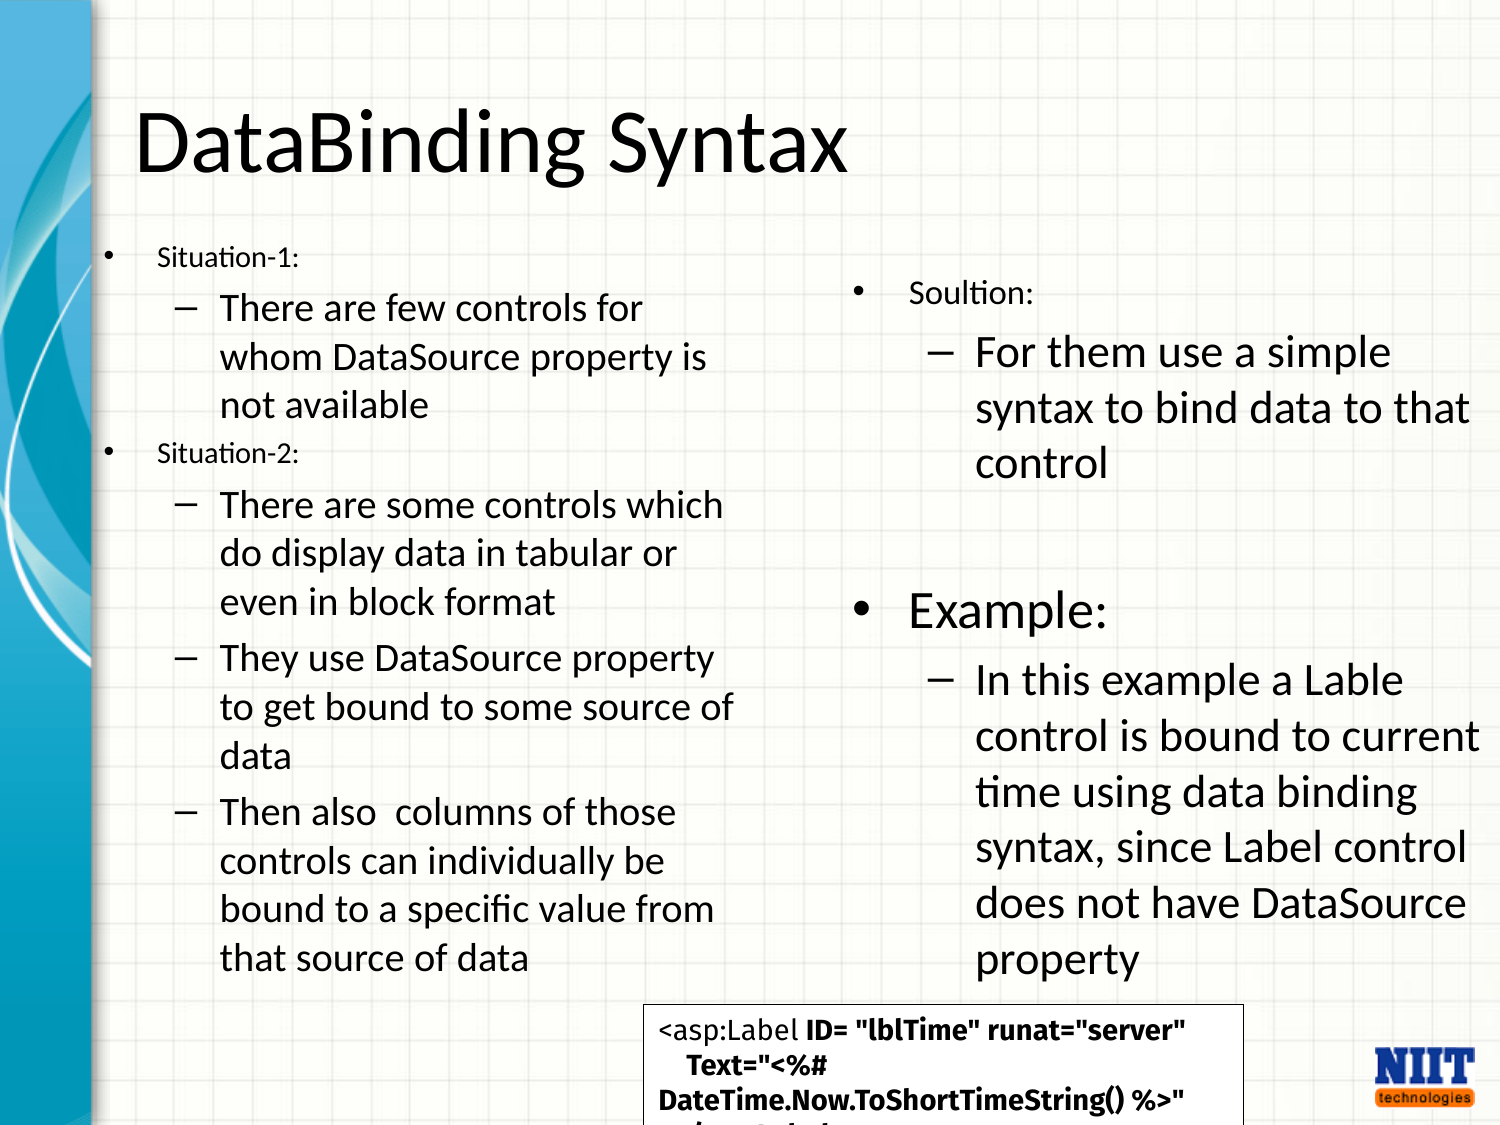

DataBinding Syntax
Situation-1:
There are few controls for whom DataSource property is not available
Situation-2:
There are some controls which do display data in tabular or even in block format
They use DataSource property to get bound to some source of data
Then also  columns of those controls can individually be bound to a specific value from that source of data

Soultion:
For them use a simple syntax to bind data to that control

Example:
In this example a Lable control is bound to current time using data binding syntax, since Label control does not have DataSource property

<asp:Label ID= "lblTime" runat="server"
    Text="<%# DateTime.Now.ToShortTimeString() %>" ></asp:Label>